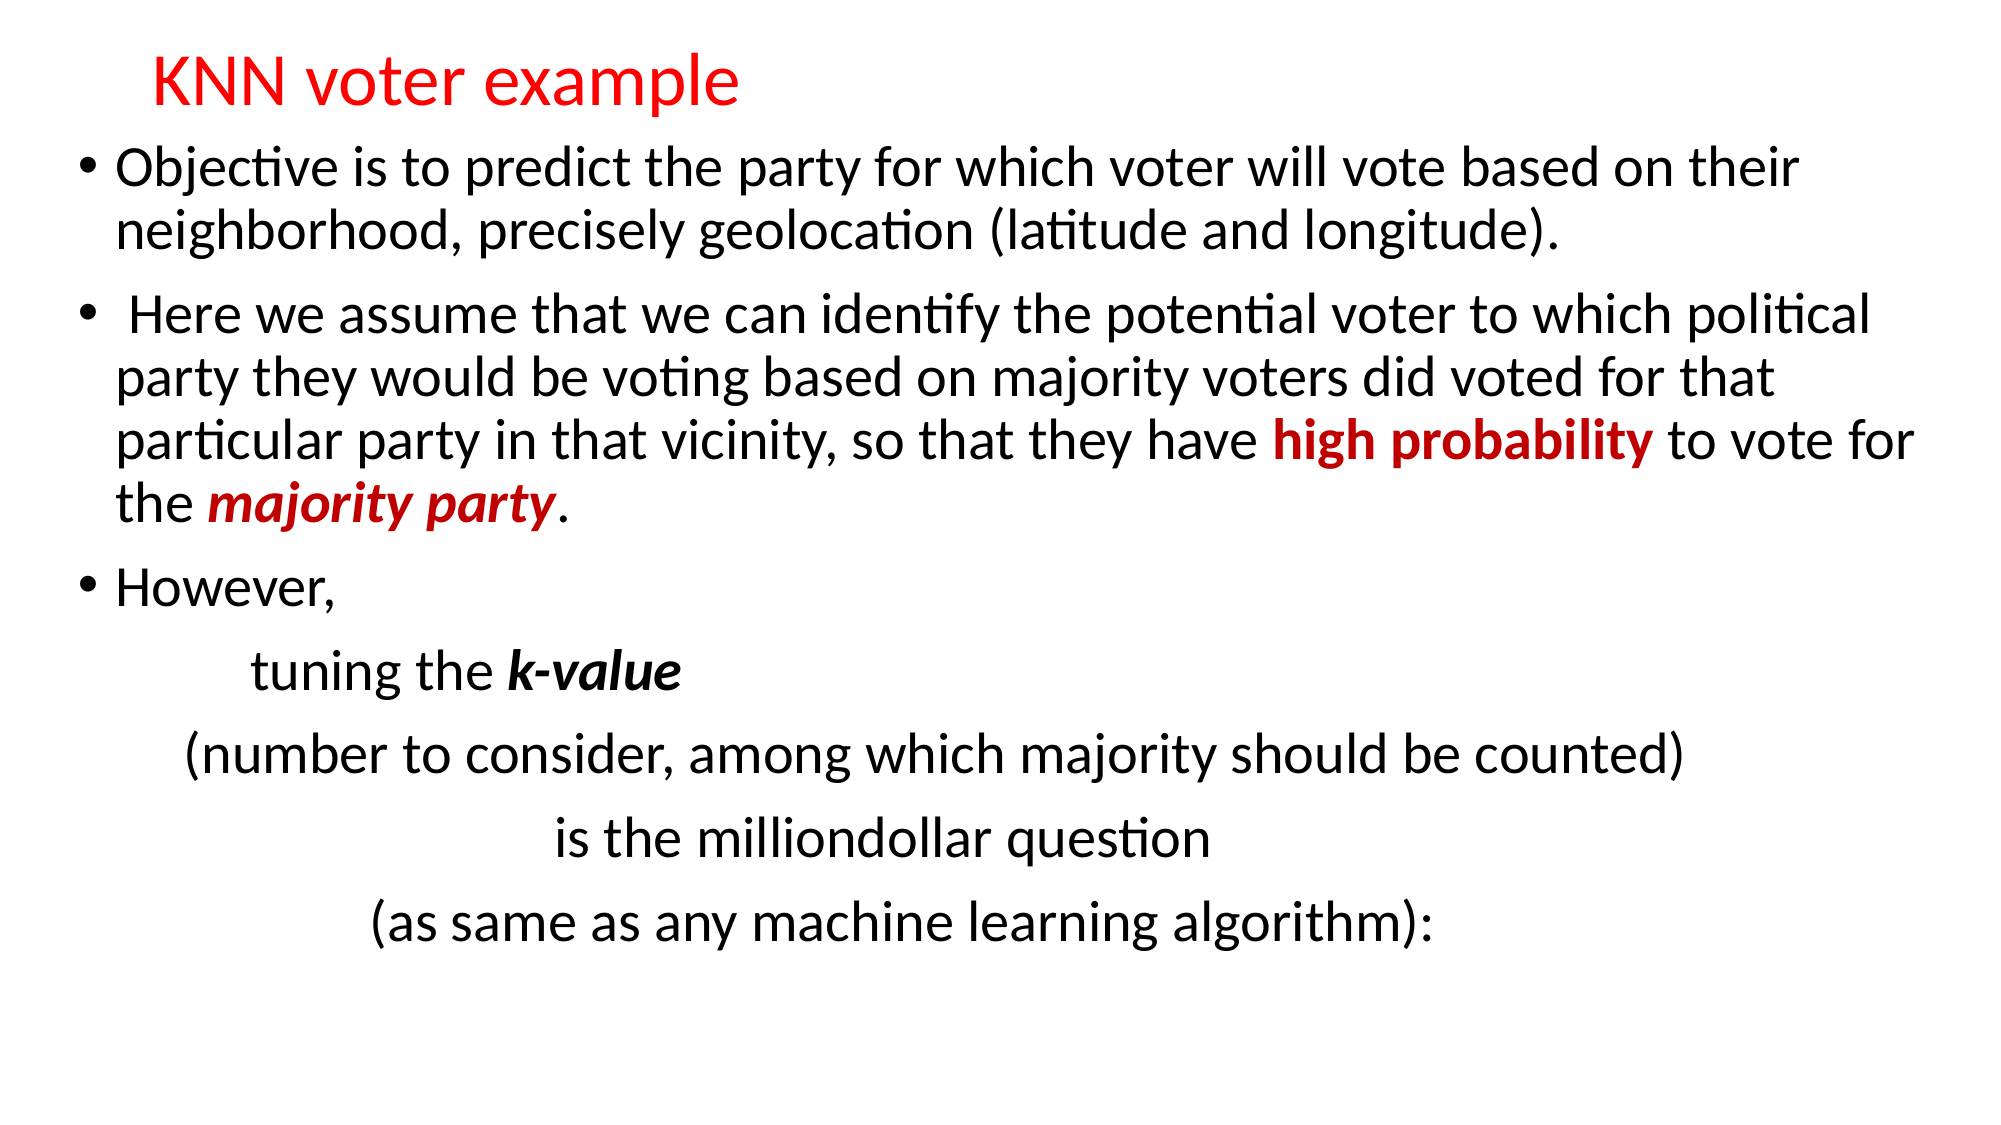

# KNN voter example
Objective is to predict the party for which voter will vote based on their neighborhood, precisely geolocation (latitude and longitude).
 Here we assume that we can identify the potential voter to which political party they would be voting based on majority voters did voted for that particular party in that vicinity, so that they have high probability to vote for the majority party.
However,
             tuning the k-value
        (number to consider, among which majority should be counted)
                                    is the milliondollar question
                      (as same as any machine learning algorithm):